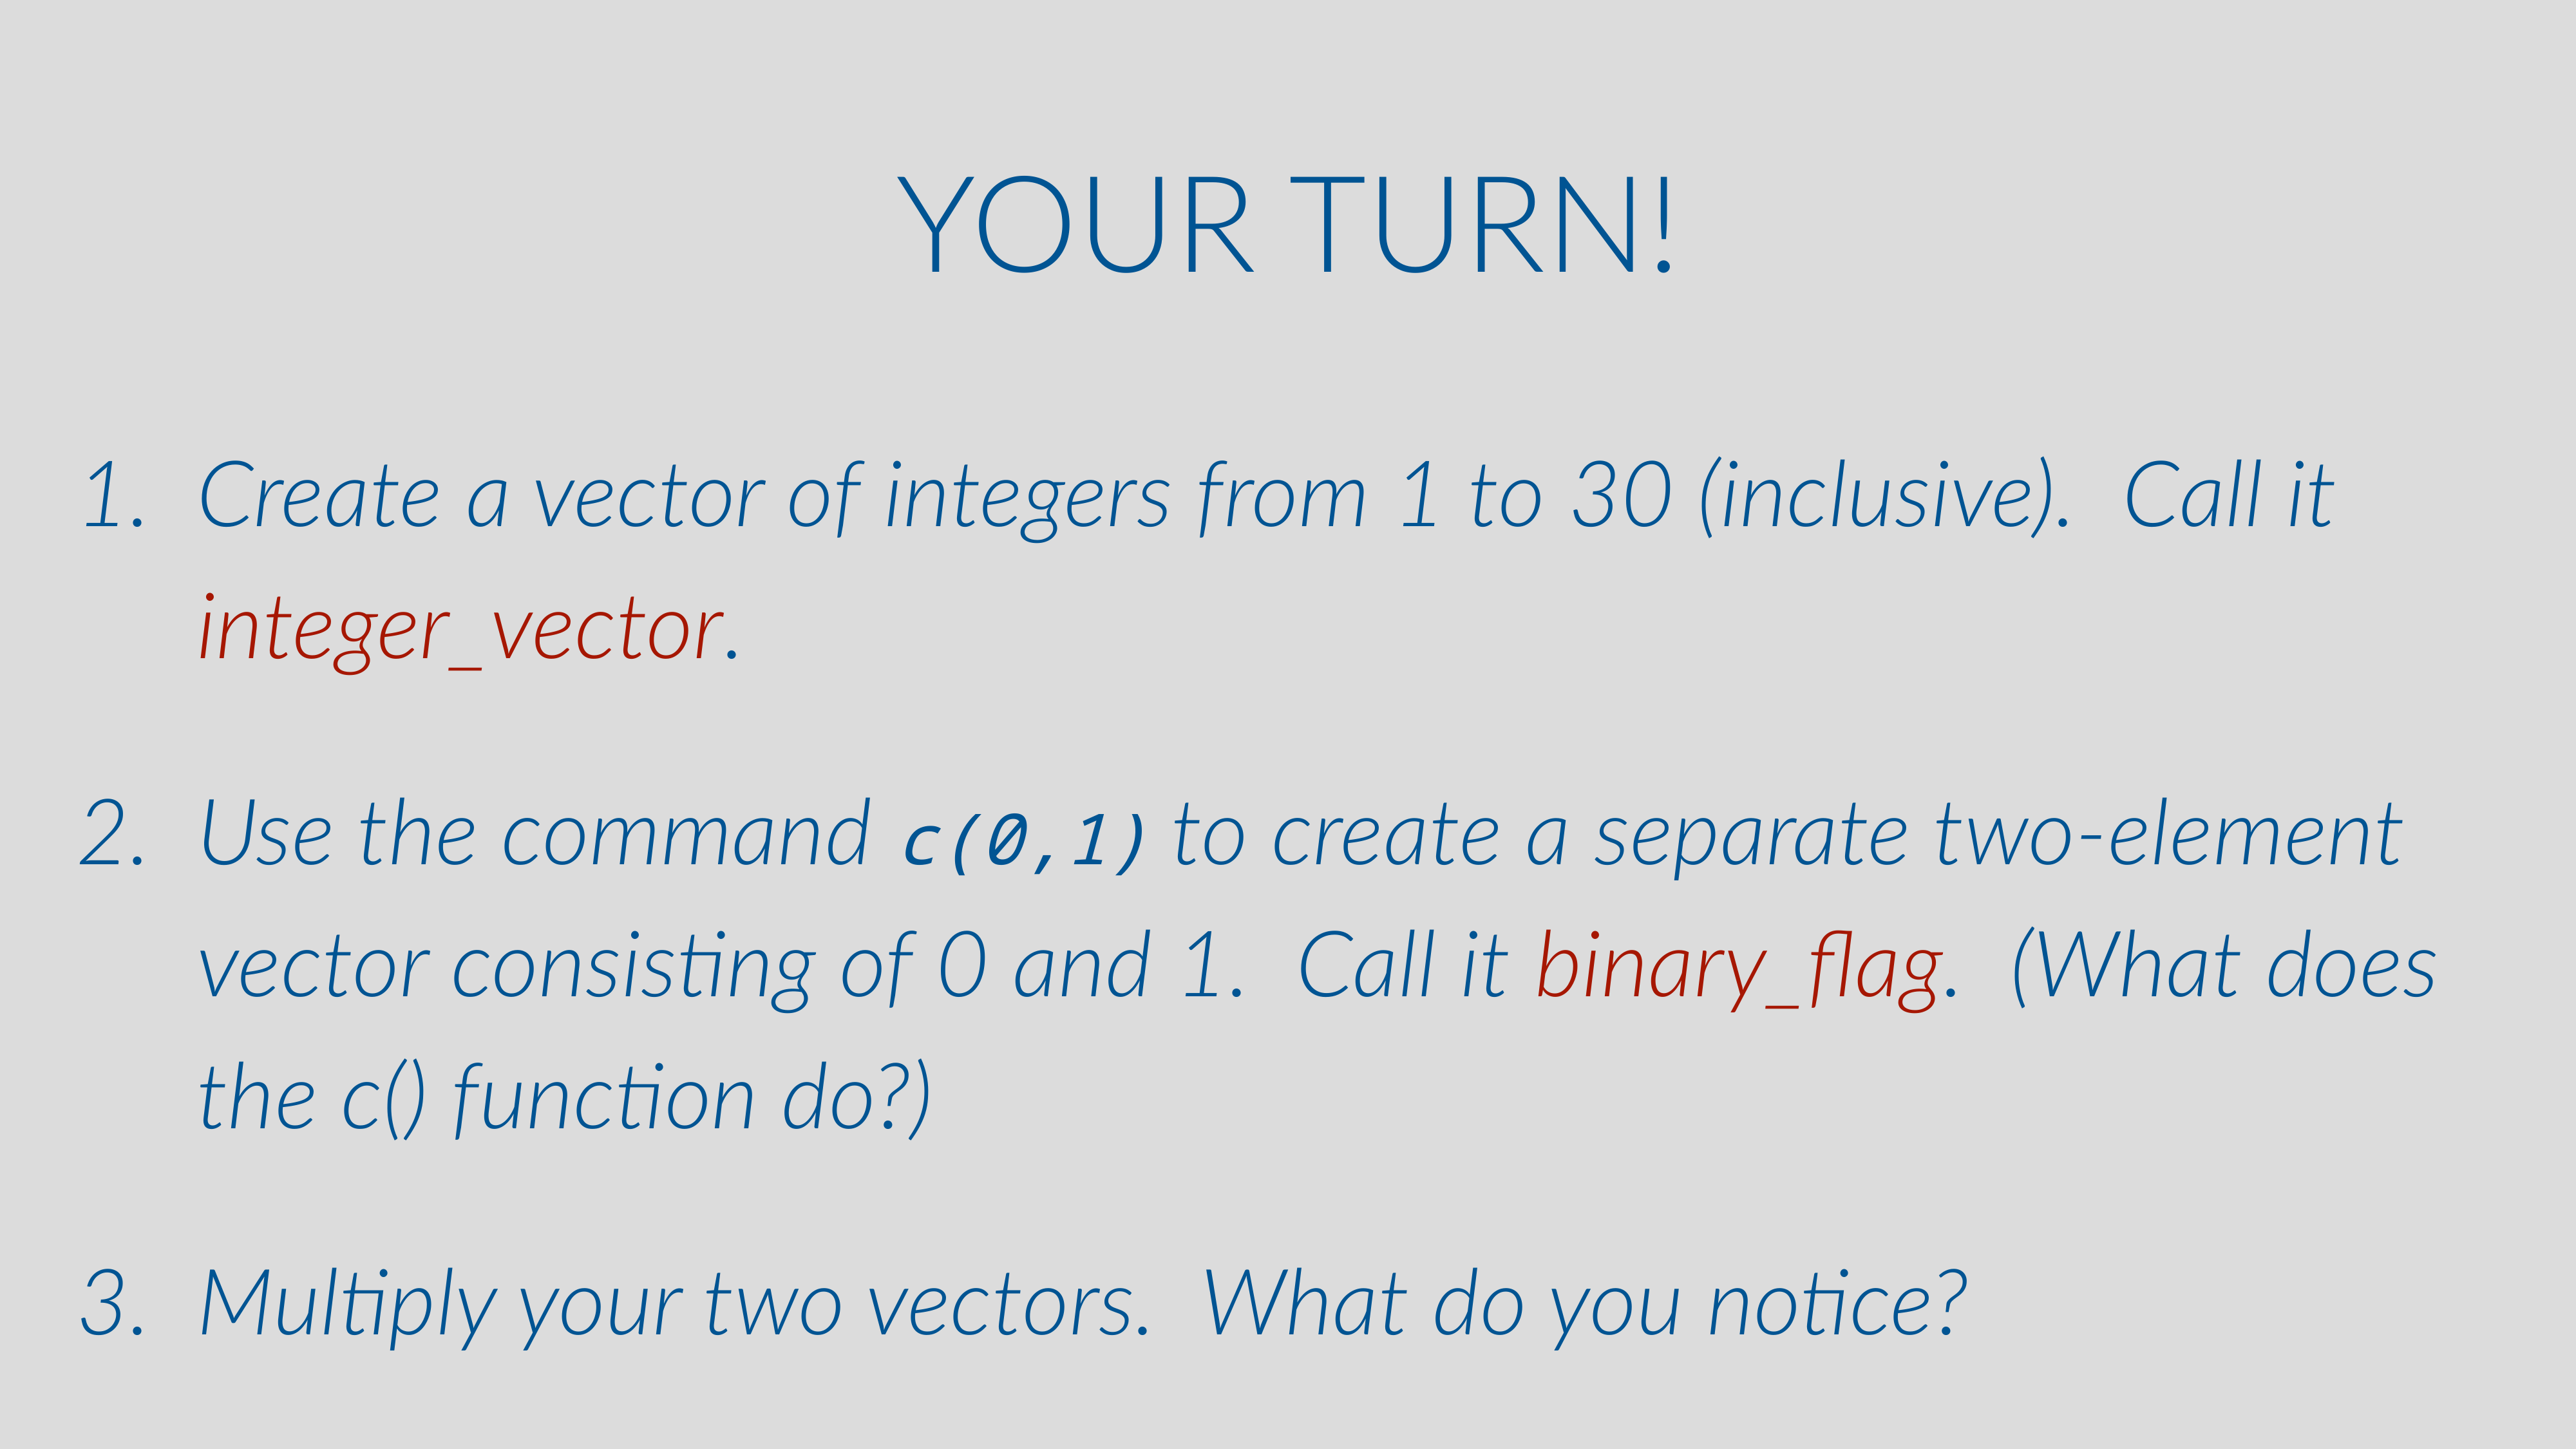

# Your turn!
Create a vector of integers from 1 to 30 (inclusive).  Call it integer_vector.
Use the command c(0,1) to create a separate two-element vector consisting of 0 and 1.  Call it binary_flag.  (What does the c() function do?)
Multiply your two vectors.  What do you notice?